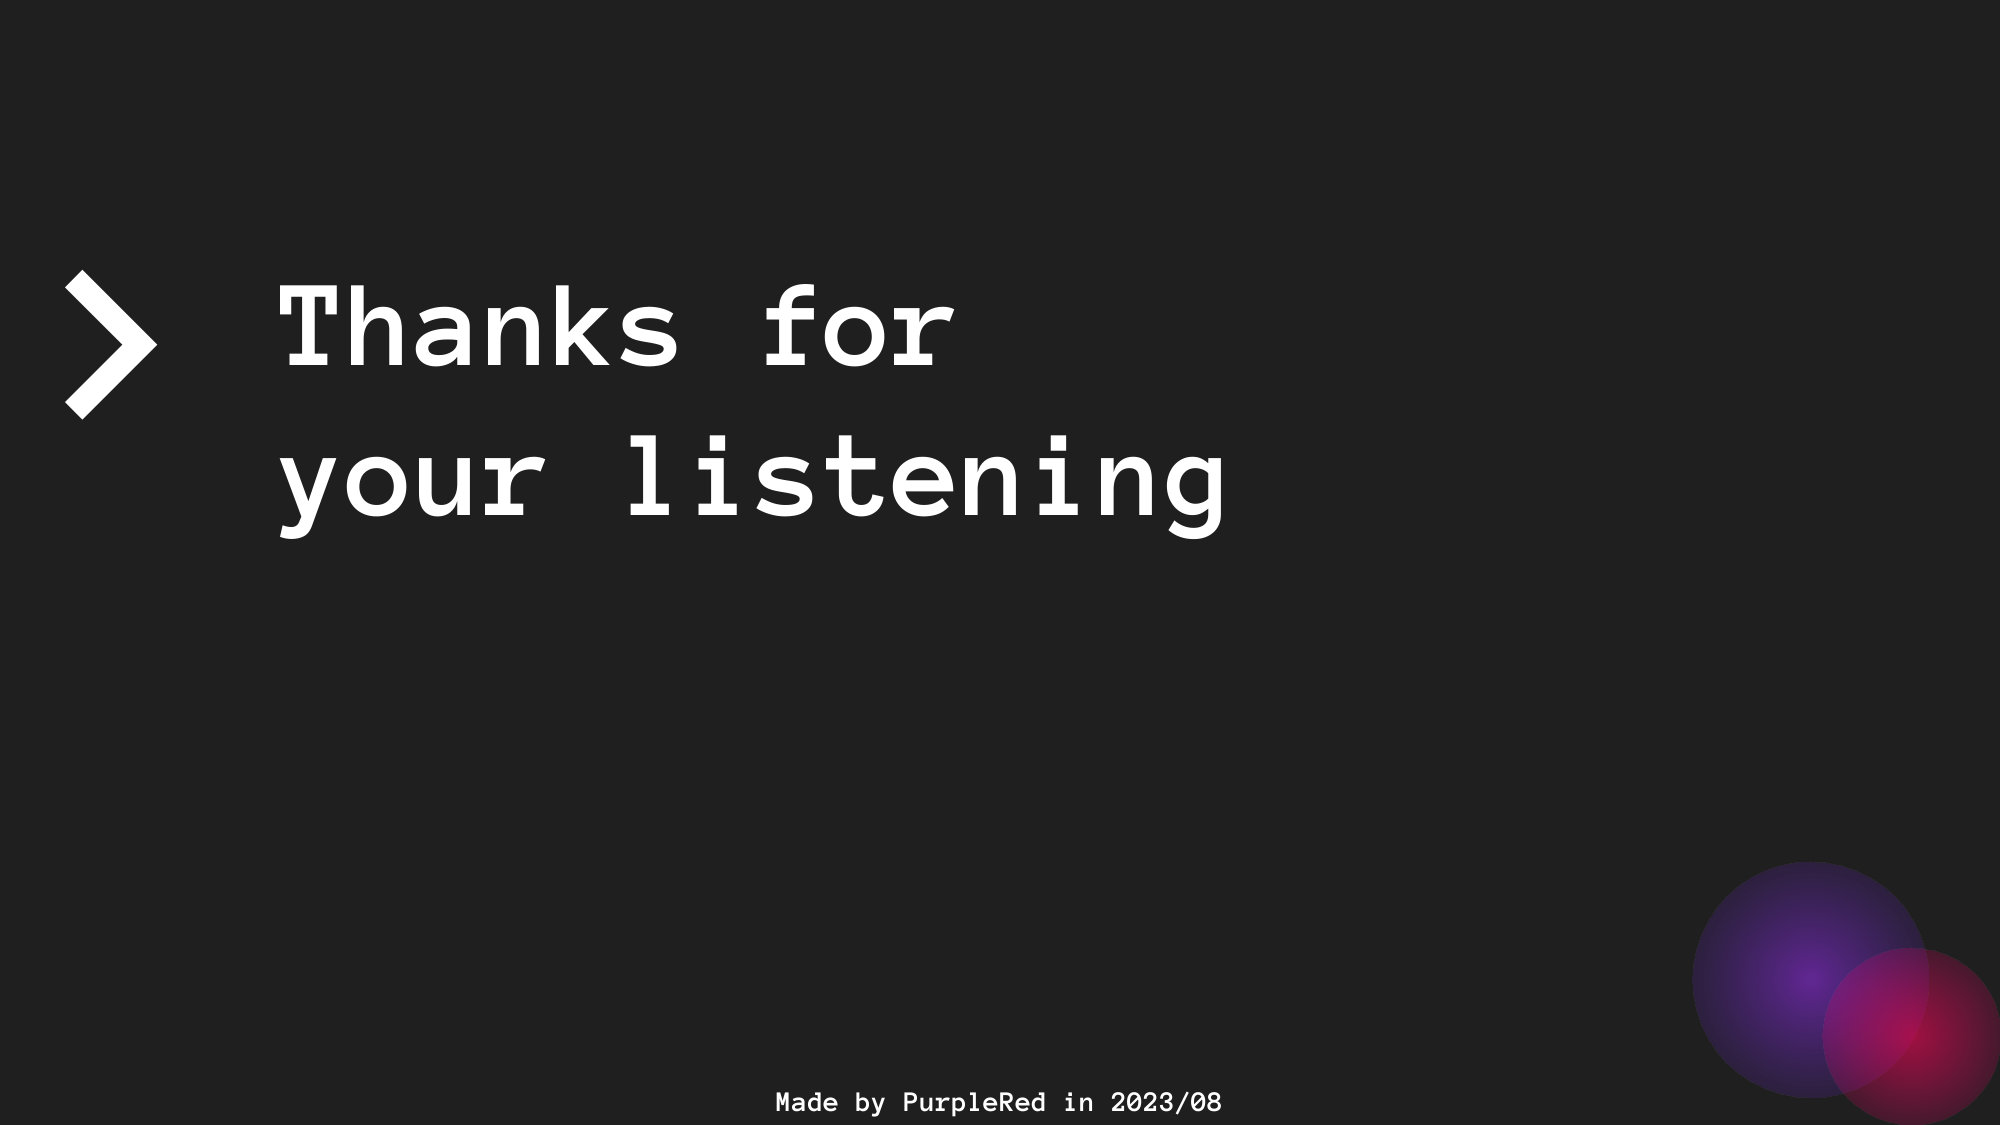

>
Thanks for
your listening

Made by PurpleRed in 2023/08